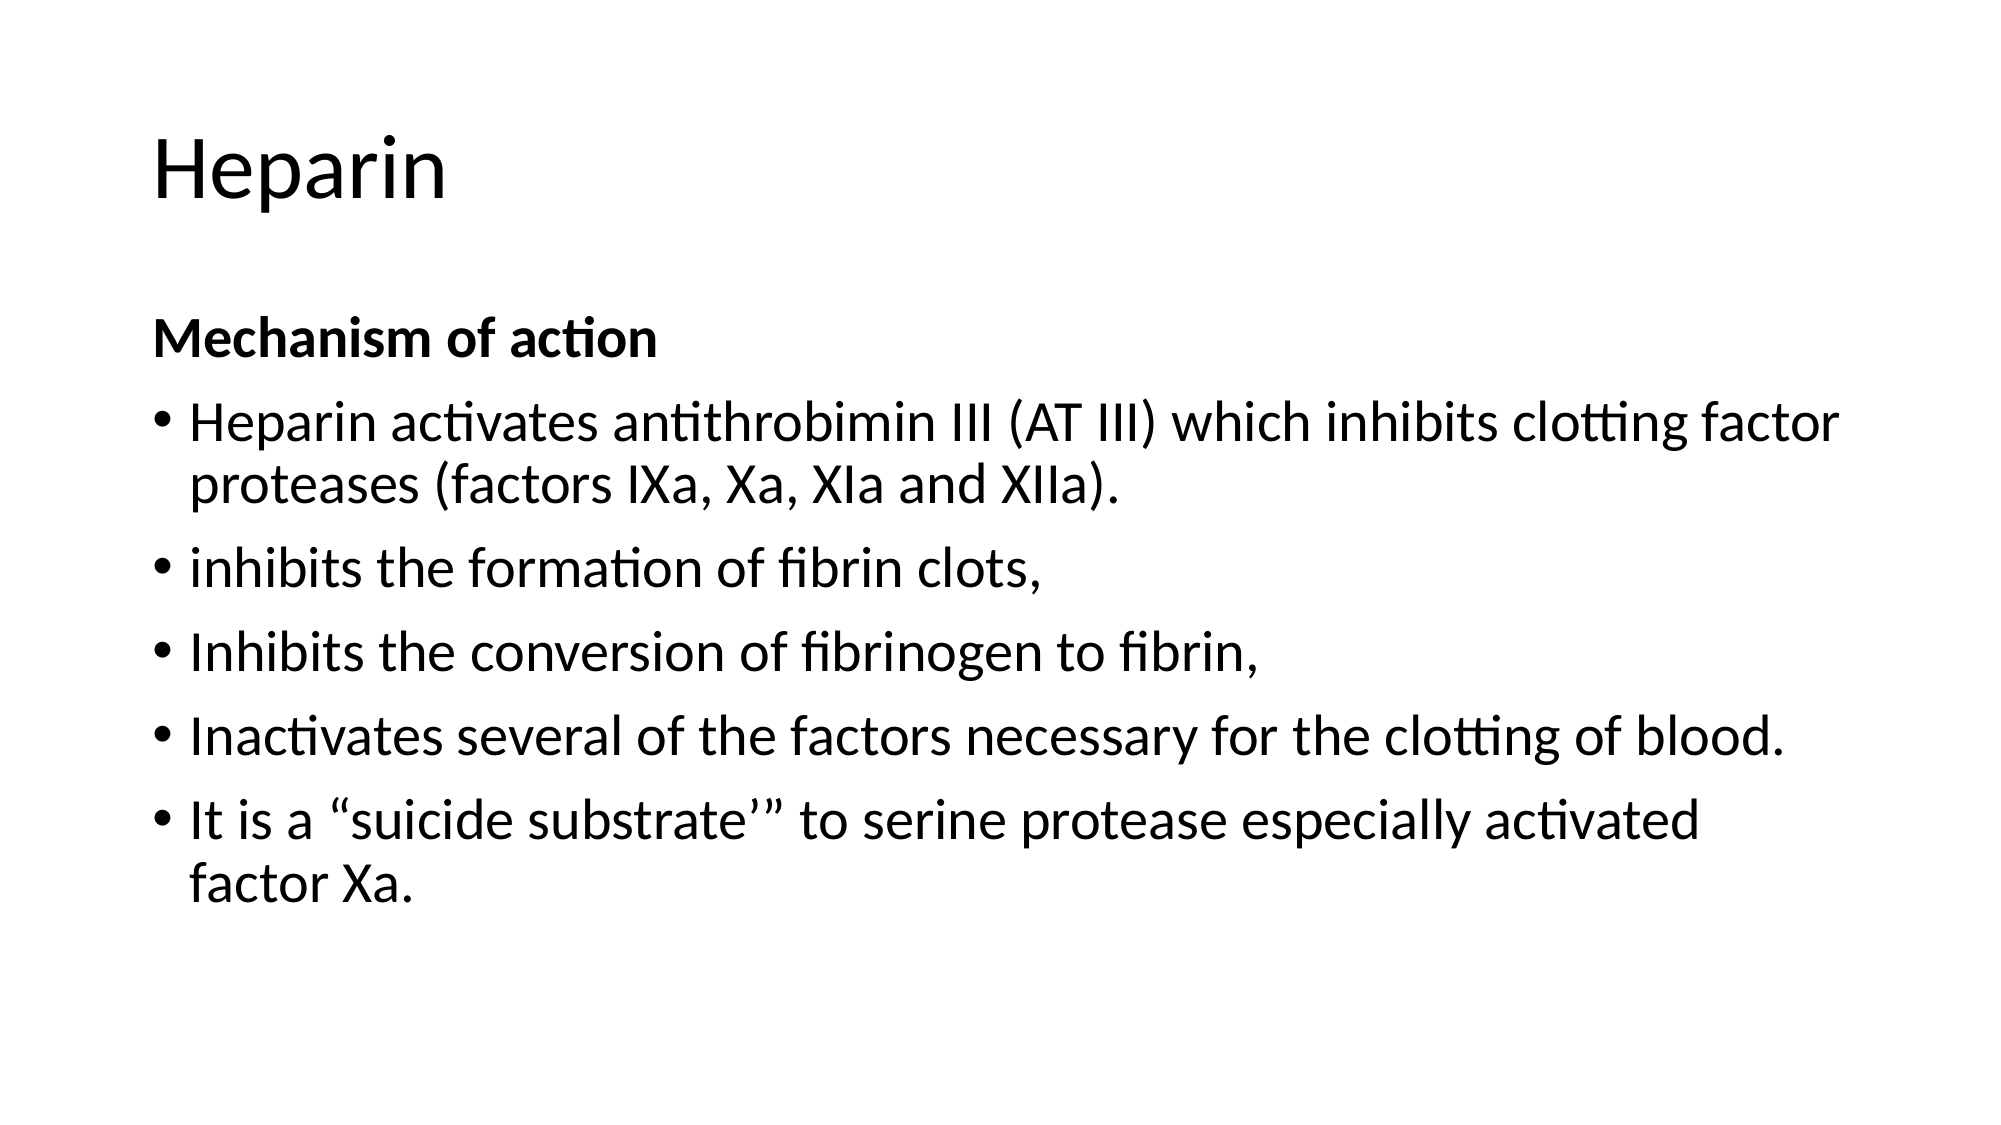

# Heparin
Mechanism of action
Heparin activates antithrobimin III (AT III) which inhibits clotting factor proteases (factors IXa, Xa, XIa and XIIa).
inhibits the formation of fibrin clots,
Inhibits the conversion of fibrinogen to fibrin,
Inactivates several of the factors necessary for the clotting of blood.
It is a “suicide substrate’” to serine protease especially activated factor Xa.